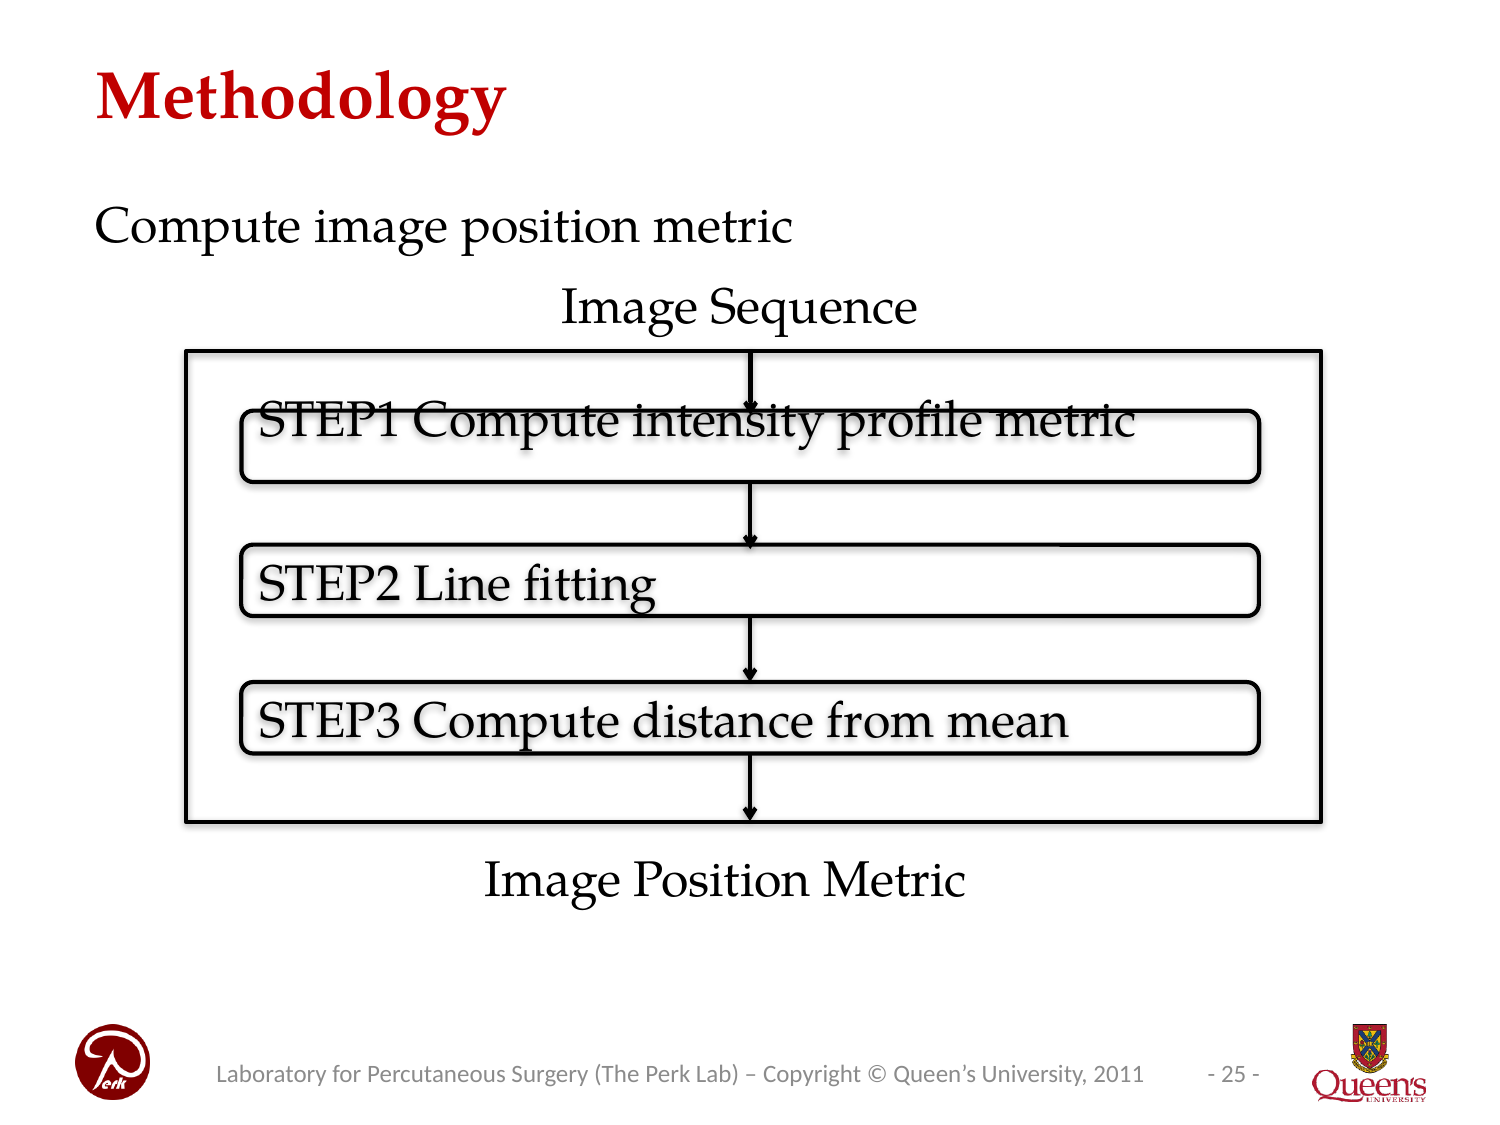

Methodology

Compute image position metric
Image Sequence

STEP1 Compute intensity profile metric
STEP2 Line fitting
STEP3 Compute distance from mean
Image Position Metric
Laboratory for Percutaneous Surgery (The Perk Lab) – Copyright © Queen’s University, 2011
- 25 -